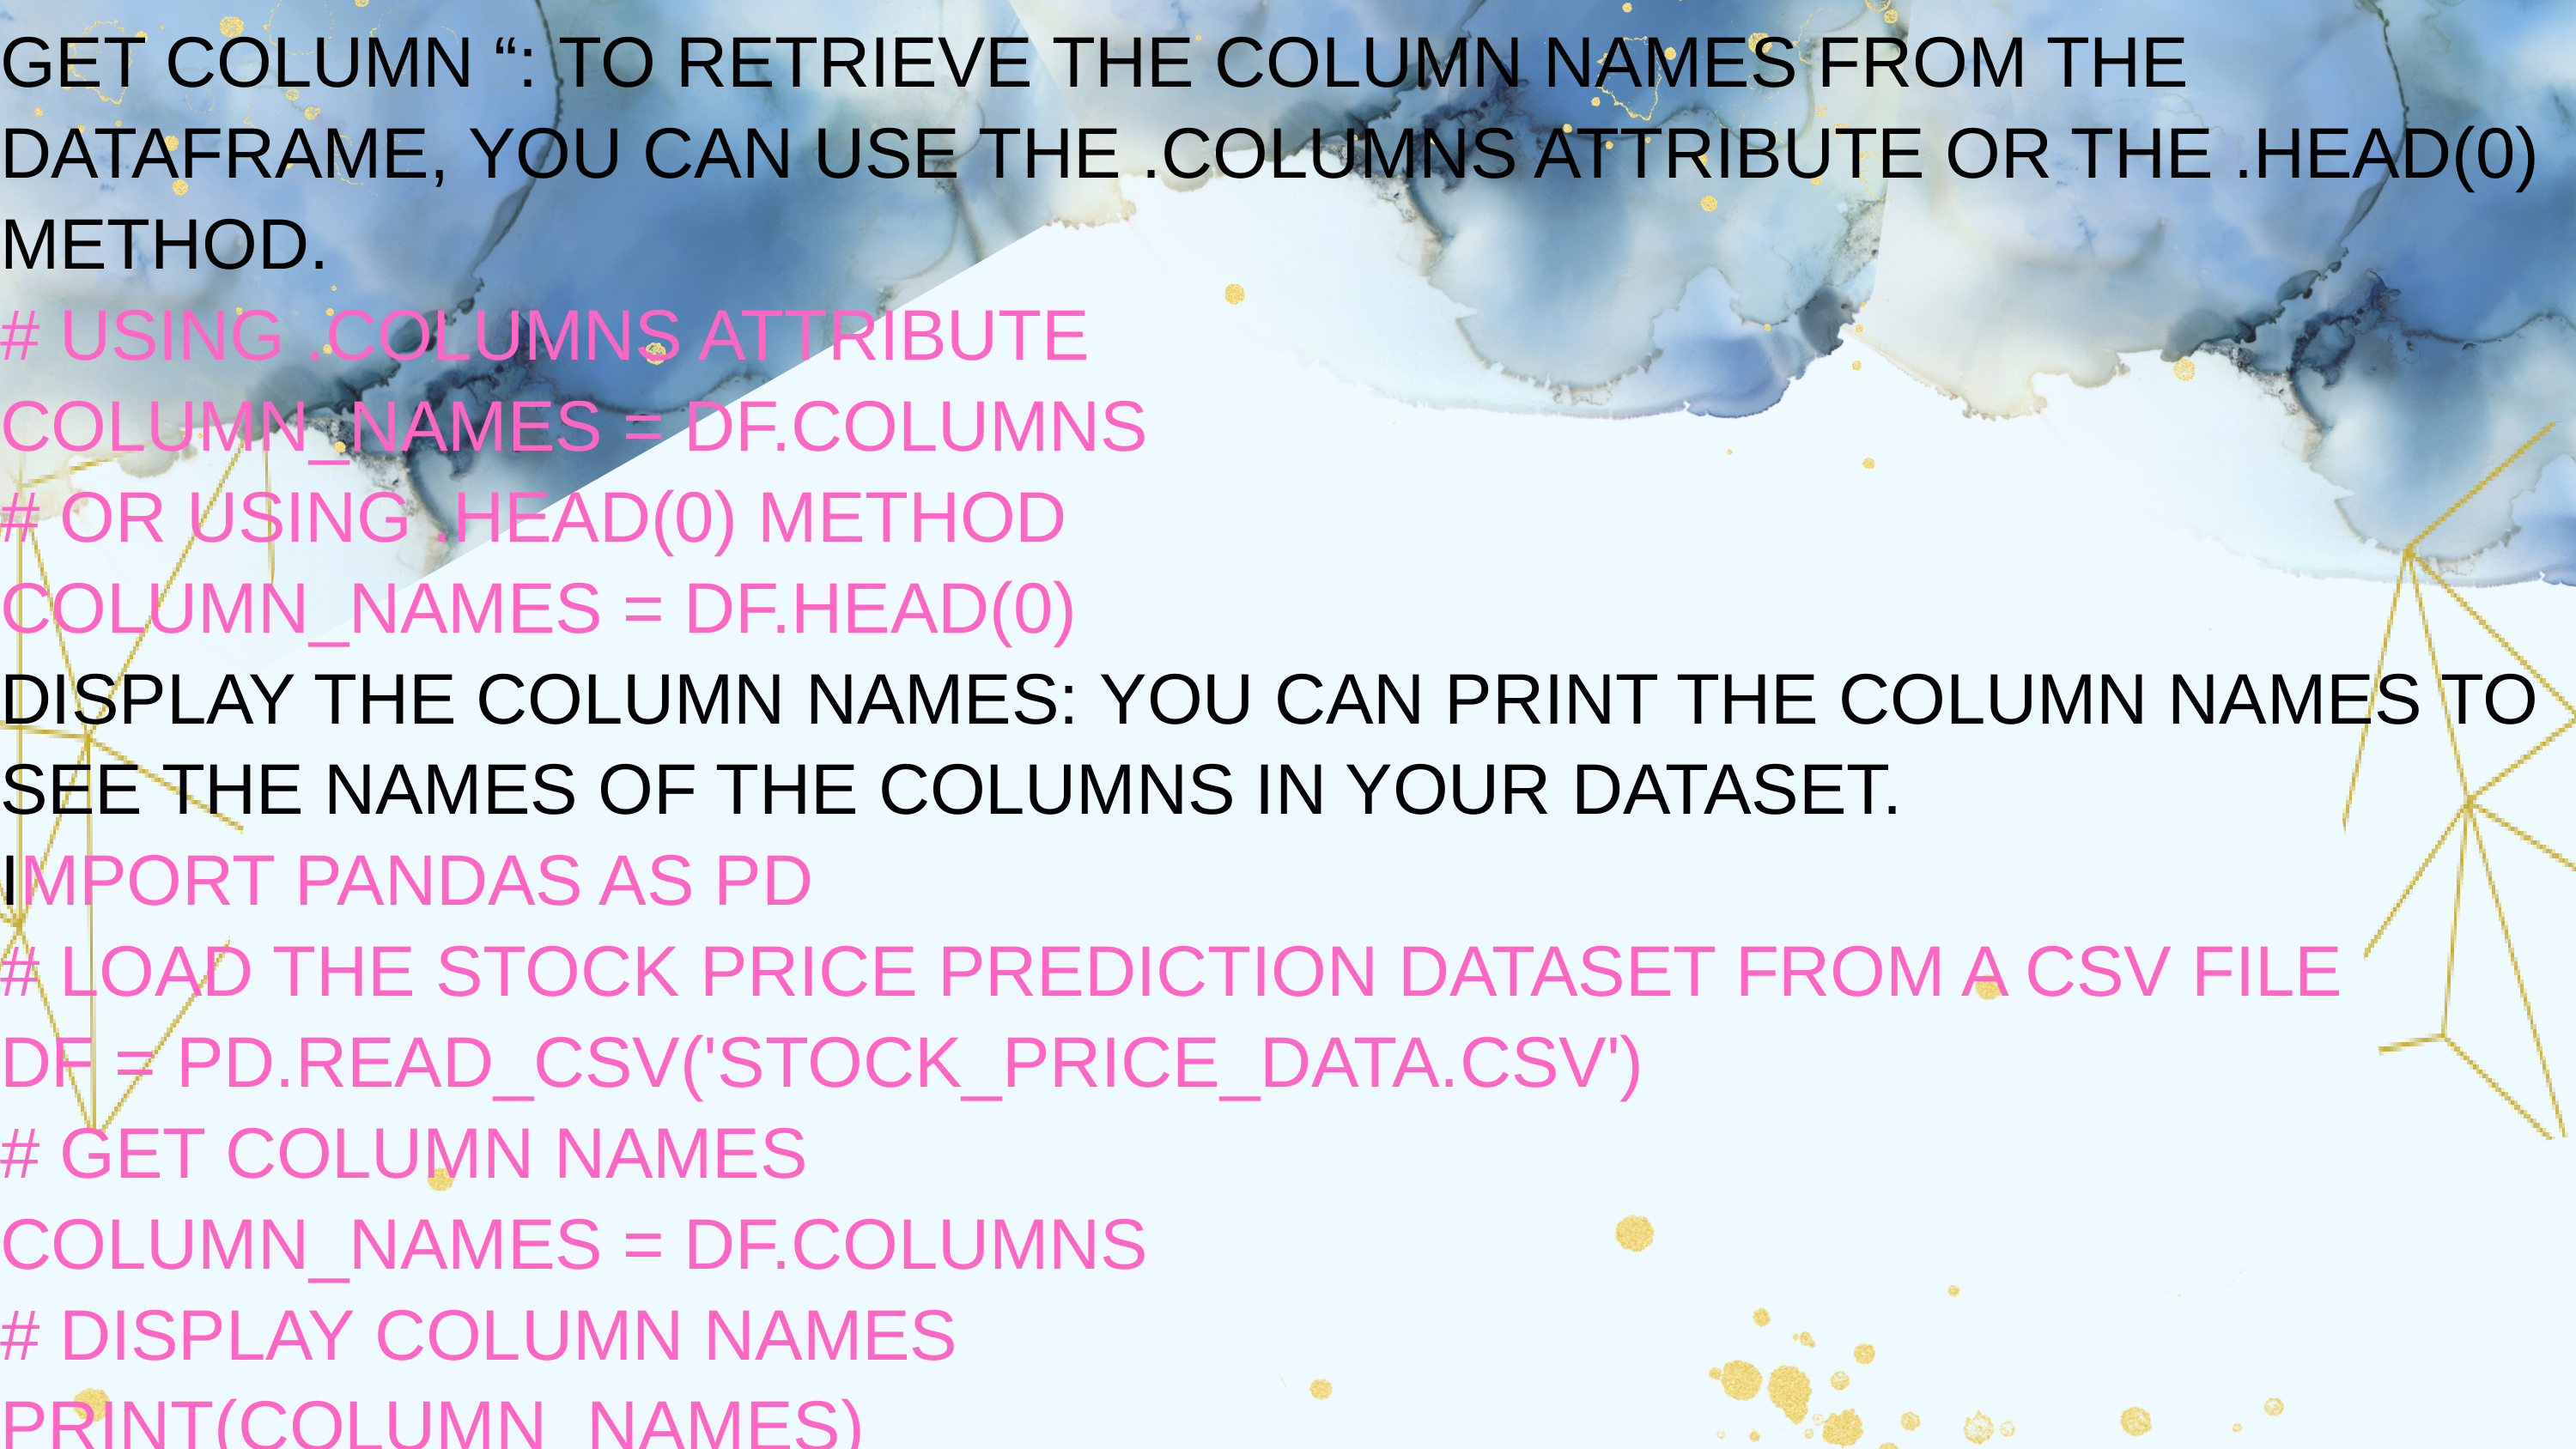

GET COLUMN “: TO RETRIEVE THE COLUMN NAMES FROM THE DATAFRAME, YOU CAN USE THE .COLUMNS ATTRIBUTE OR THE .HEAD(0) METHOD.
# USING .COLUMNS ATTRIBUTE
COLUMN_NAMES = DF.COLUMNS
# OR USING .HEAD(0) METHOD
COLUMN_NAMES = DF.HEAD(0)
DISPLAY THE COLUMN NAMES: YOU CAN PRINT THE COLUMN NAMES TO SEE THE NAMES OF THE COLUMNS IN YOUR DATASET.
IMPORT PANDAS AS PD
# LOAD THE STOCK PRICE PREDICTION DATASET FROM A CSV FILE
DF = PD.READ_CSV('STOCK_PRICE_DATA.CSV')
# GET COLUMN NAMES
COLUMN_NAMES = DF.COLUMNS
# DISPLAY COLUMN NAMES
PRINT(COLUMN_NAMES)